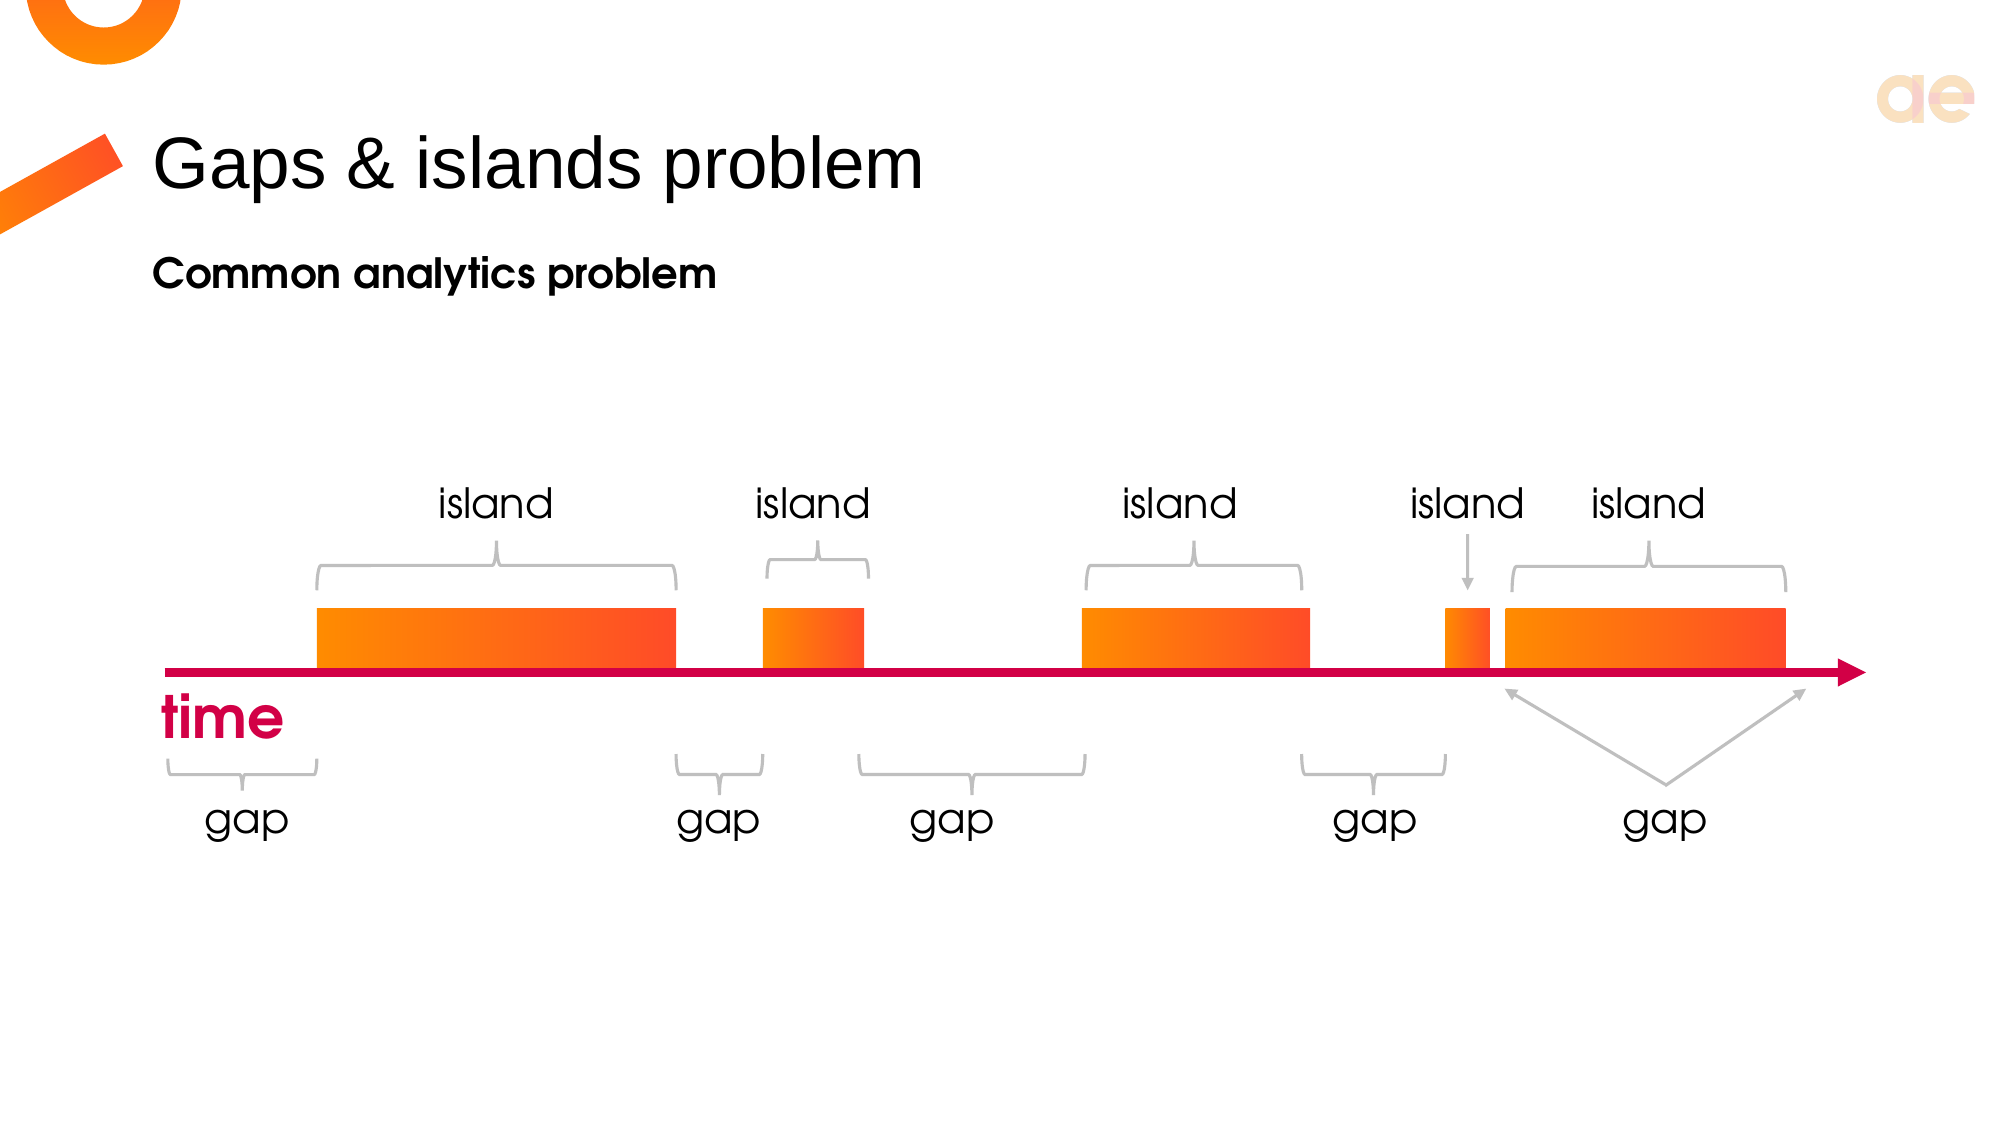

# Gaps & islands problem
Common analytics problem

island
island
island
island
island

time

gap
gap
gap
gap
gap